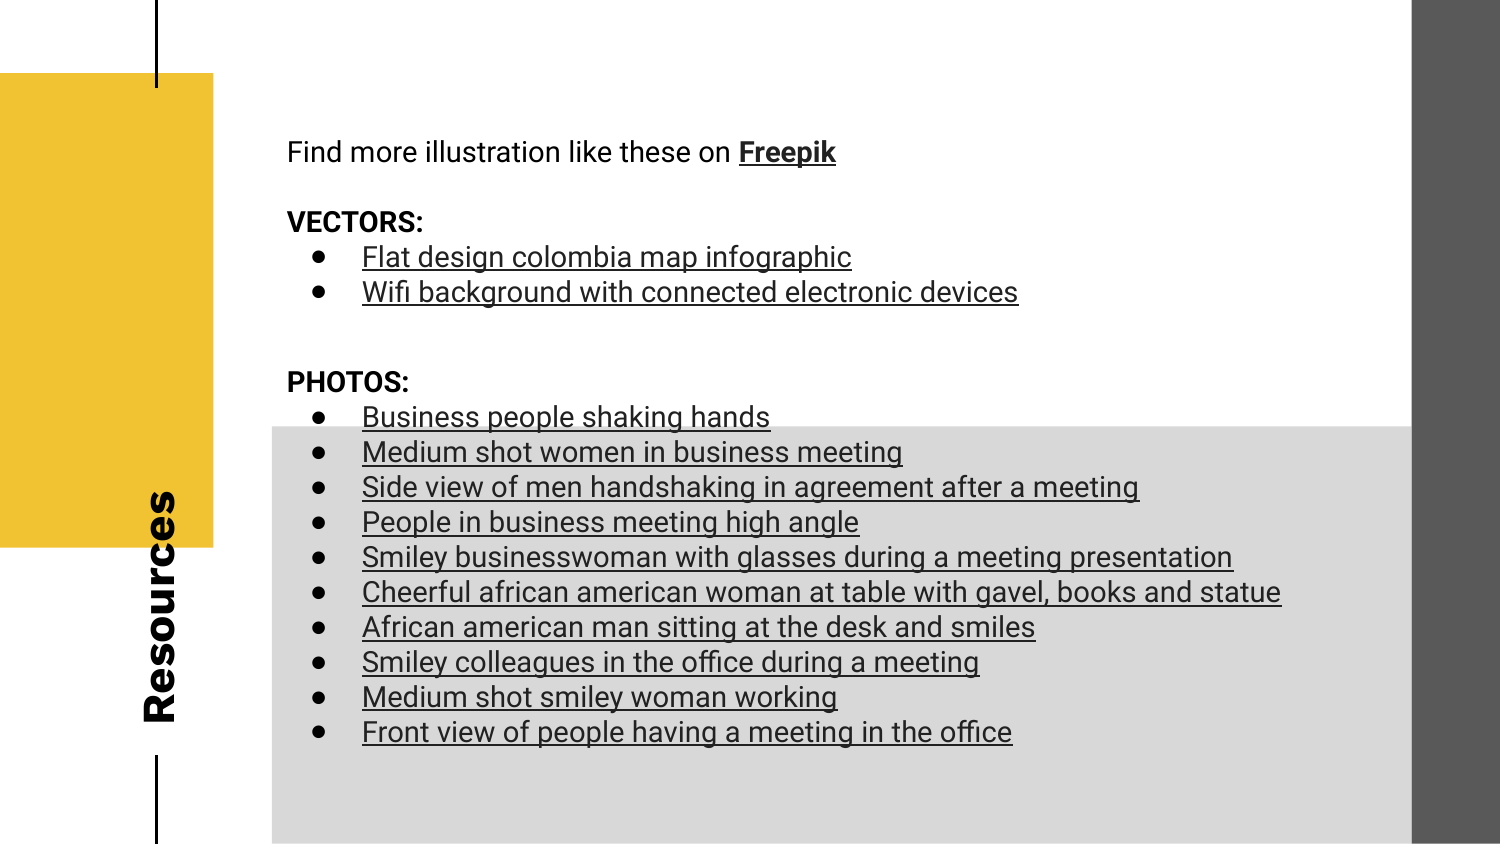

Find more illustration like these on Freepik

VECTORS:
Flat design colombia map infographic
Wifi background with connected electronic devices

PHOTOS:
Business people shaking hands
Medium shot women in business meeting
Side view of men handshaking in agreement after a meeting
People in business meeting high angle
Smiley businesswoman with glasses during a meeting presentation
Cheerful african american woman at table with gavel, books and statue
African american man sitting at the desk and smiles
Smiley colleagues in the office during a meeting
Medium shot smiley woman working
Front view of people having a meeting in the office
# Resources